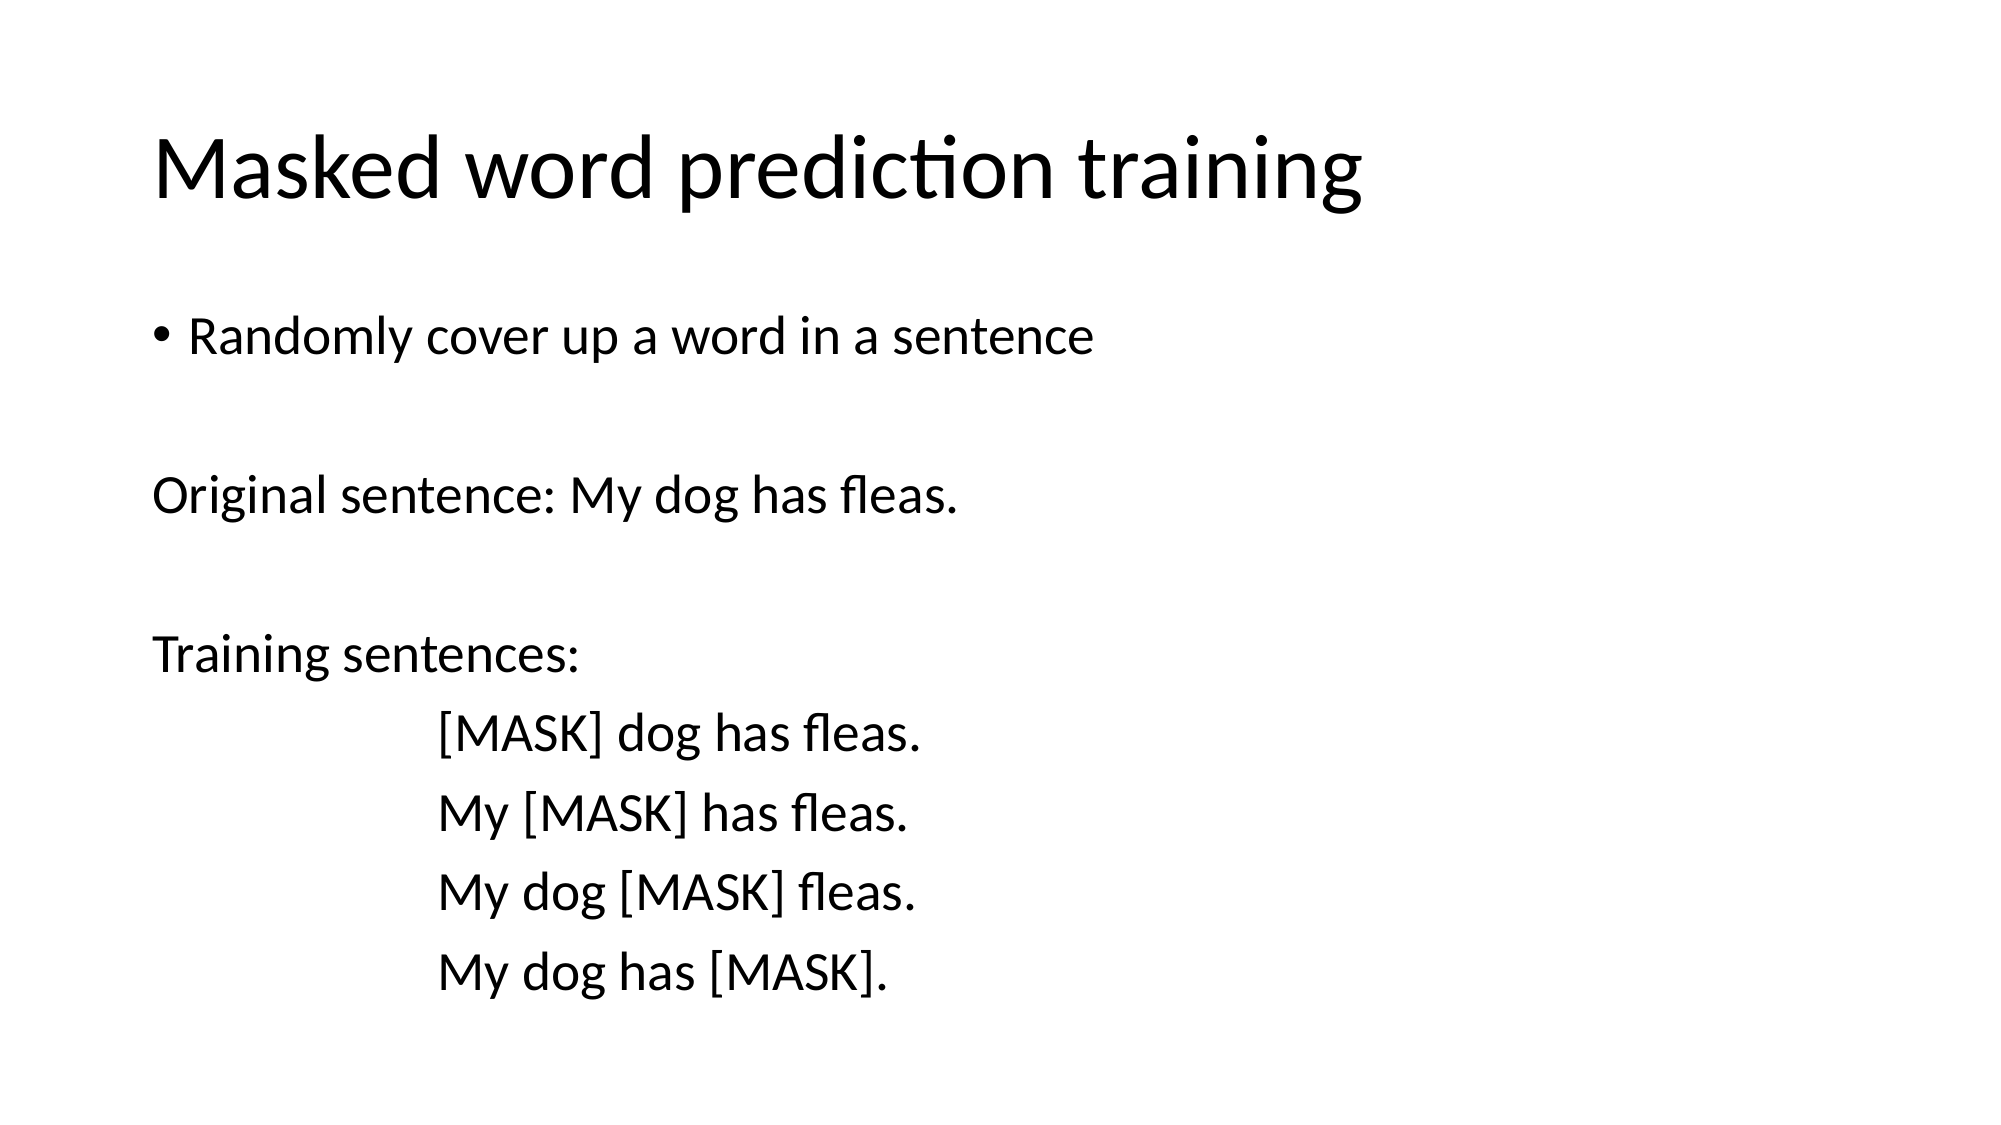

# Masked word prediction training
Randomly cover up a word in a sentence

Original sentence: My dog has fleas.

Training sentences:
		[MASK] dog has fleas.
		My [MASK] has fleas.
		My dog [MASK] fleas.
		My dog has [MASK].